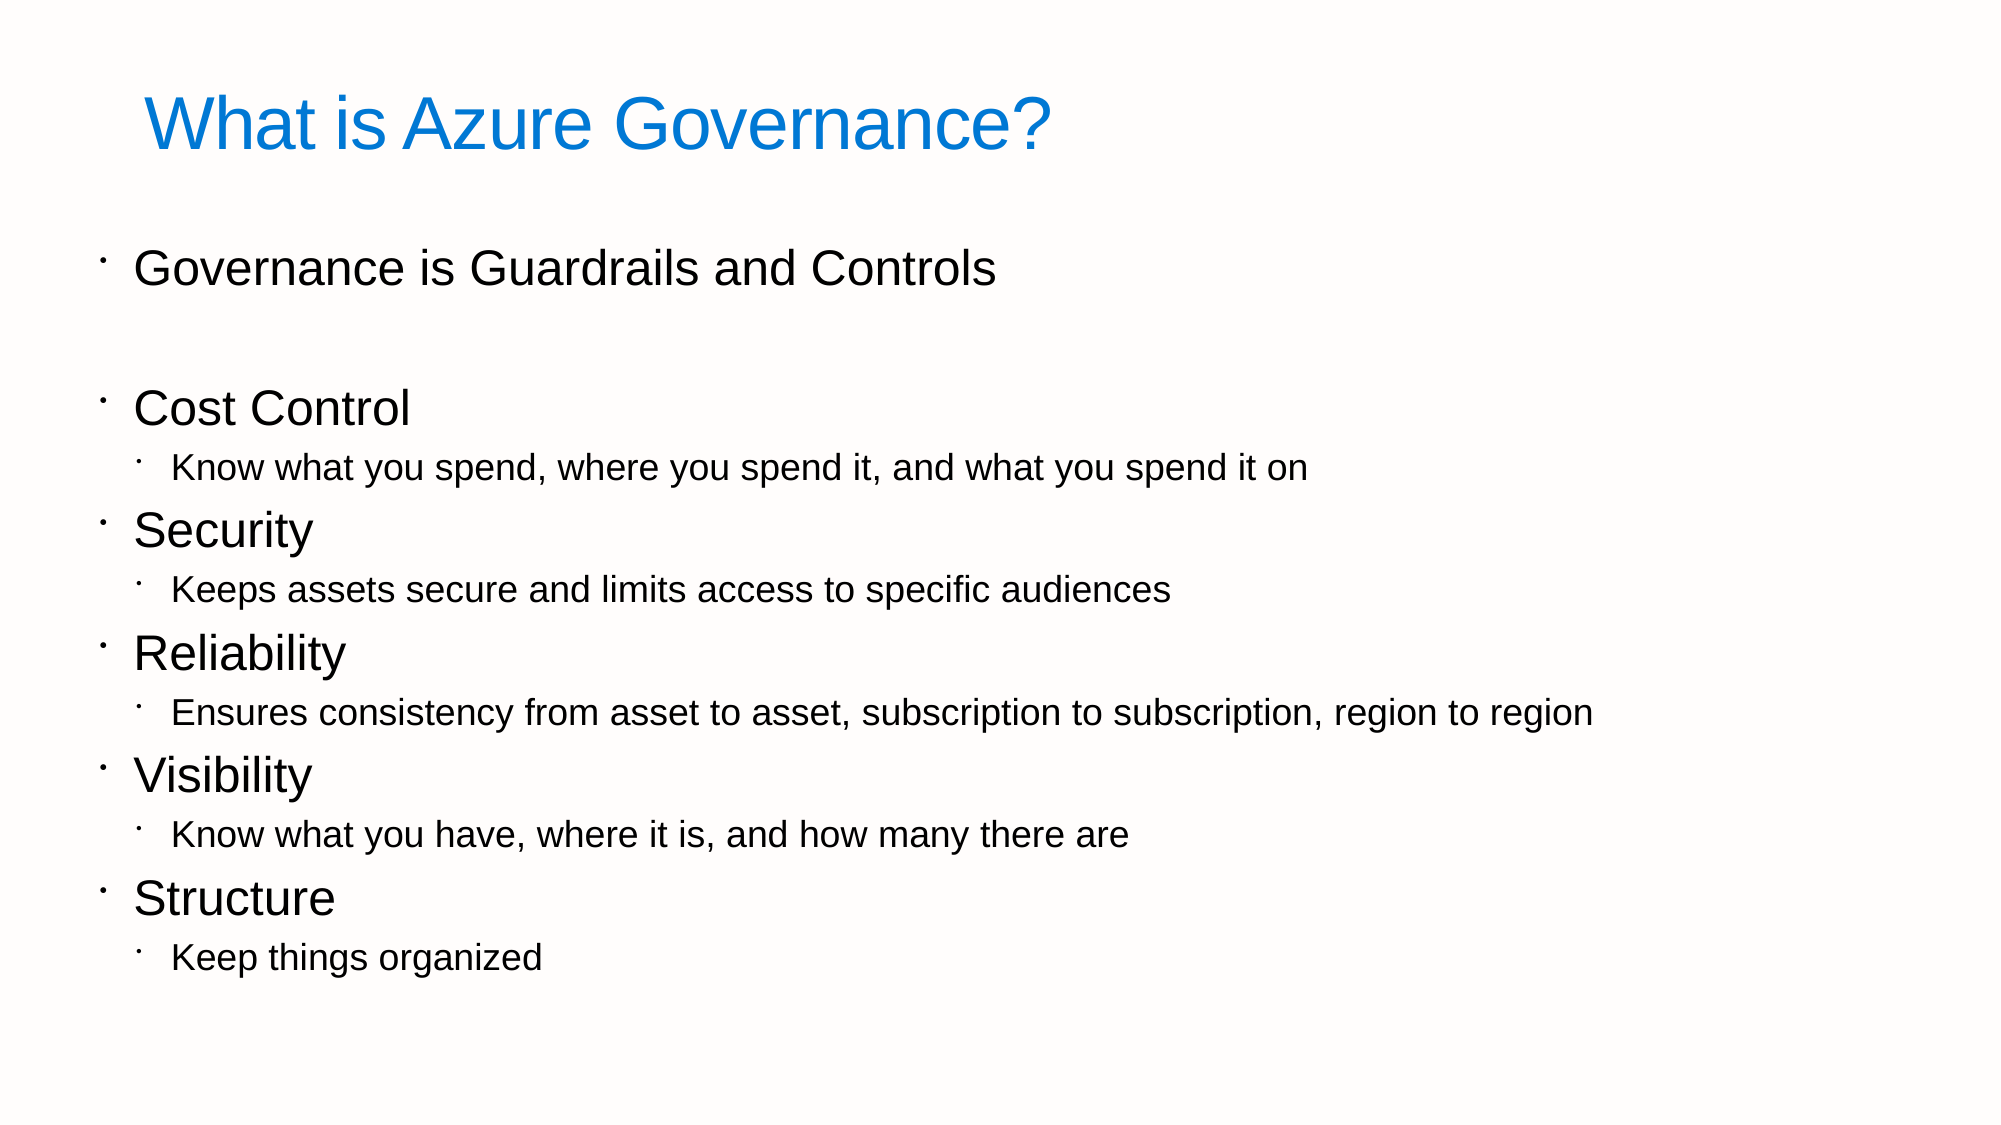

# What is Azure Governance?
Governance is Guardrails and Controls

Cost Control
Know what you spend, where you spend it, and what you spend it on
Security
Keeps assets secure and limits access to specific audiences
Reliability
Ensures consistency from asset to asset, subscription to subscription, region to region
Visibility
Know what you have, where it is, and how many there are
Structure
Keep things organized